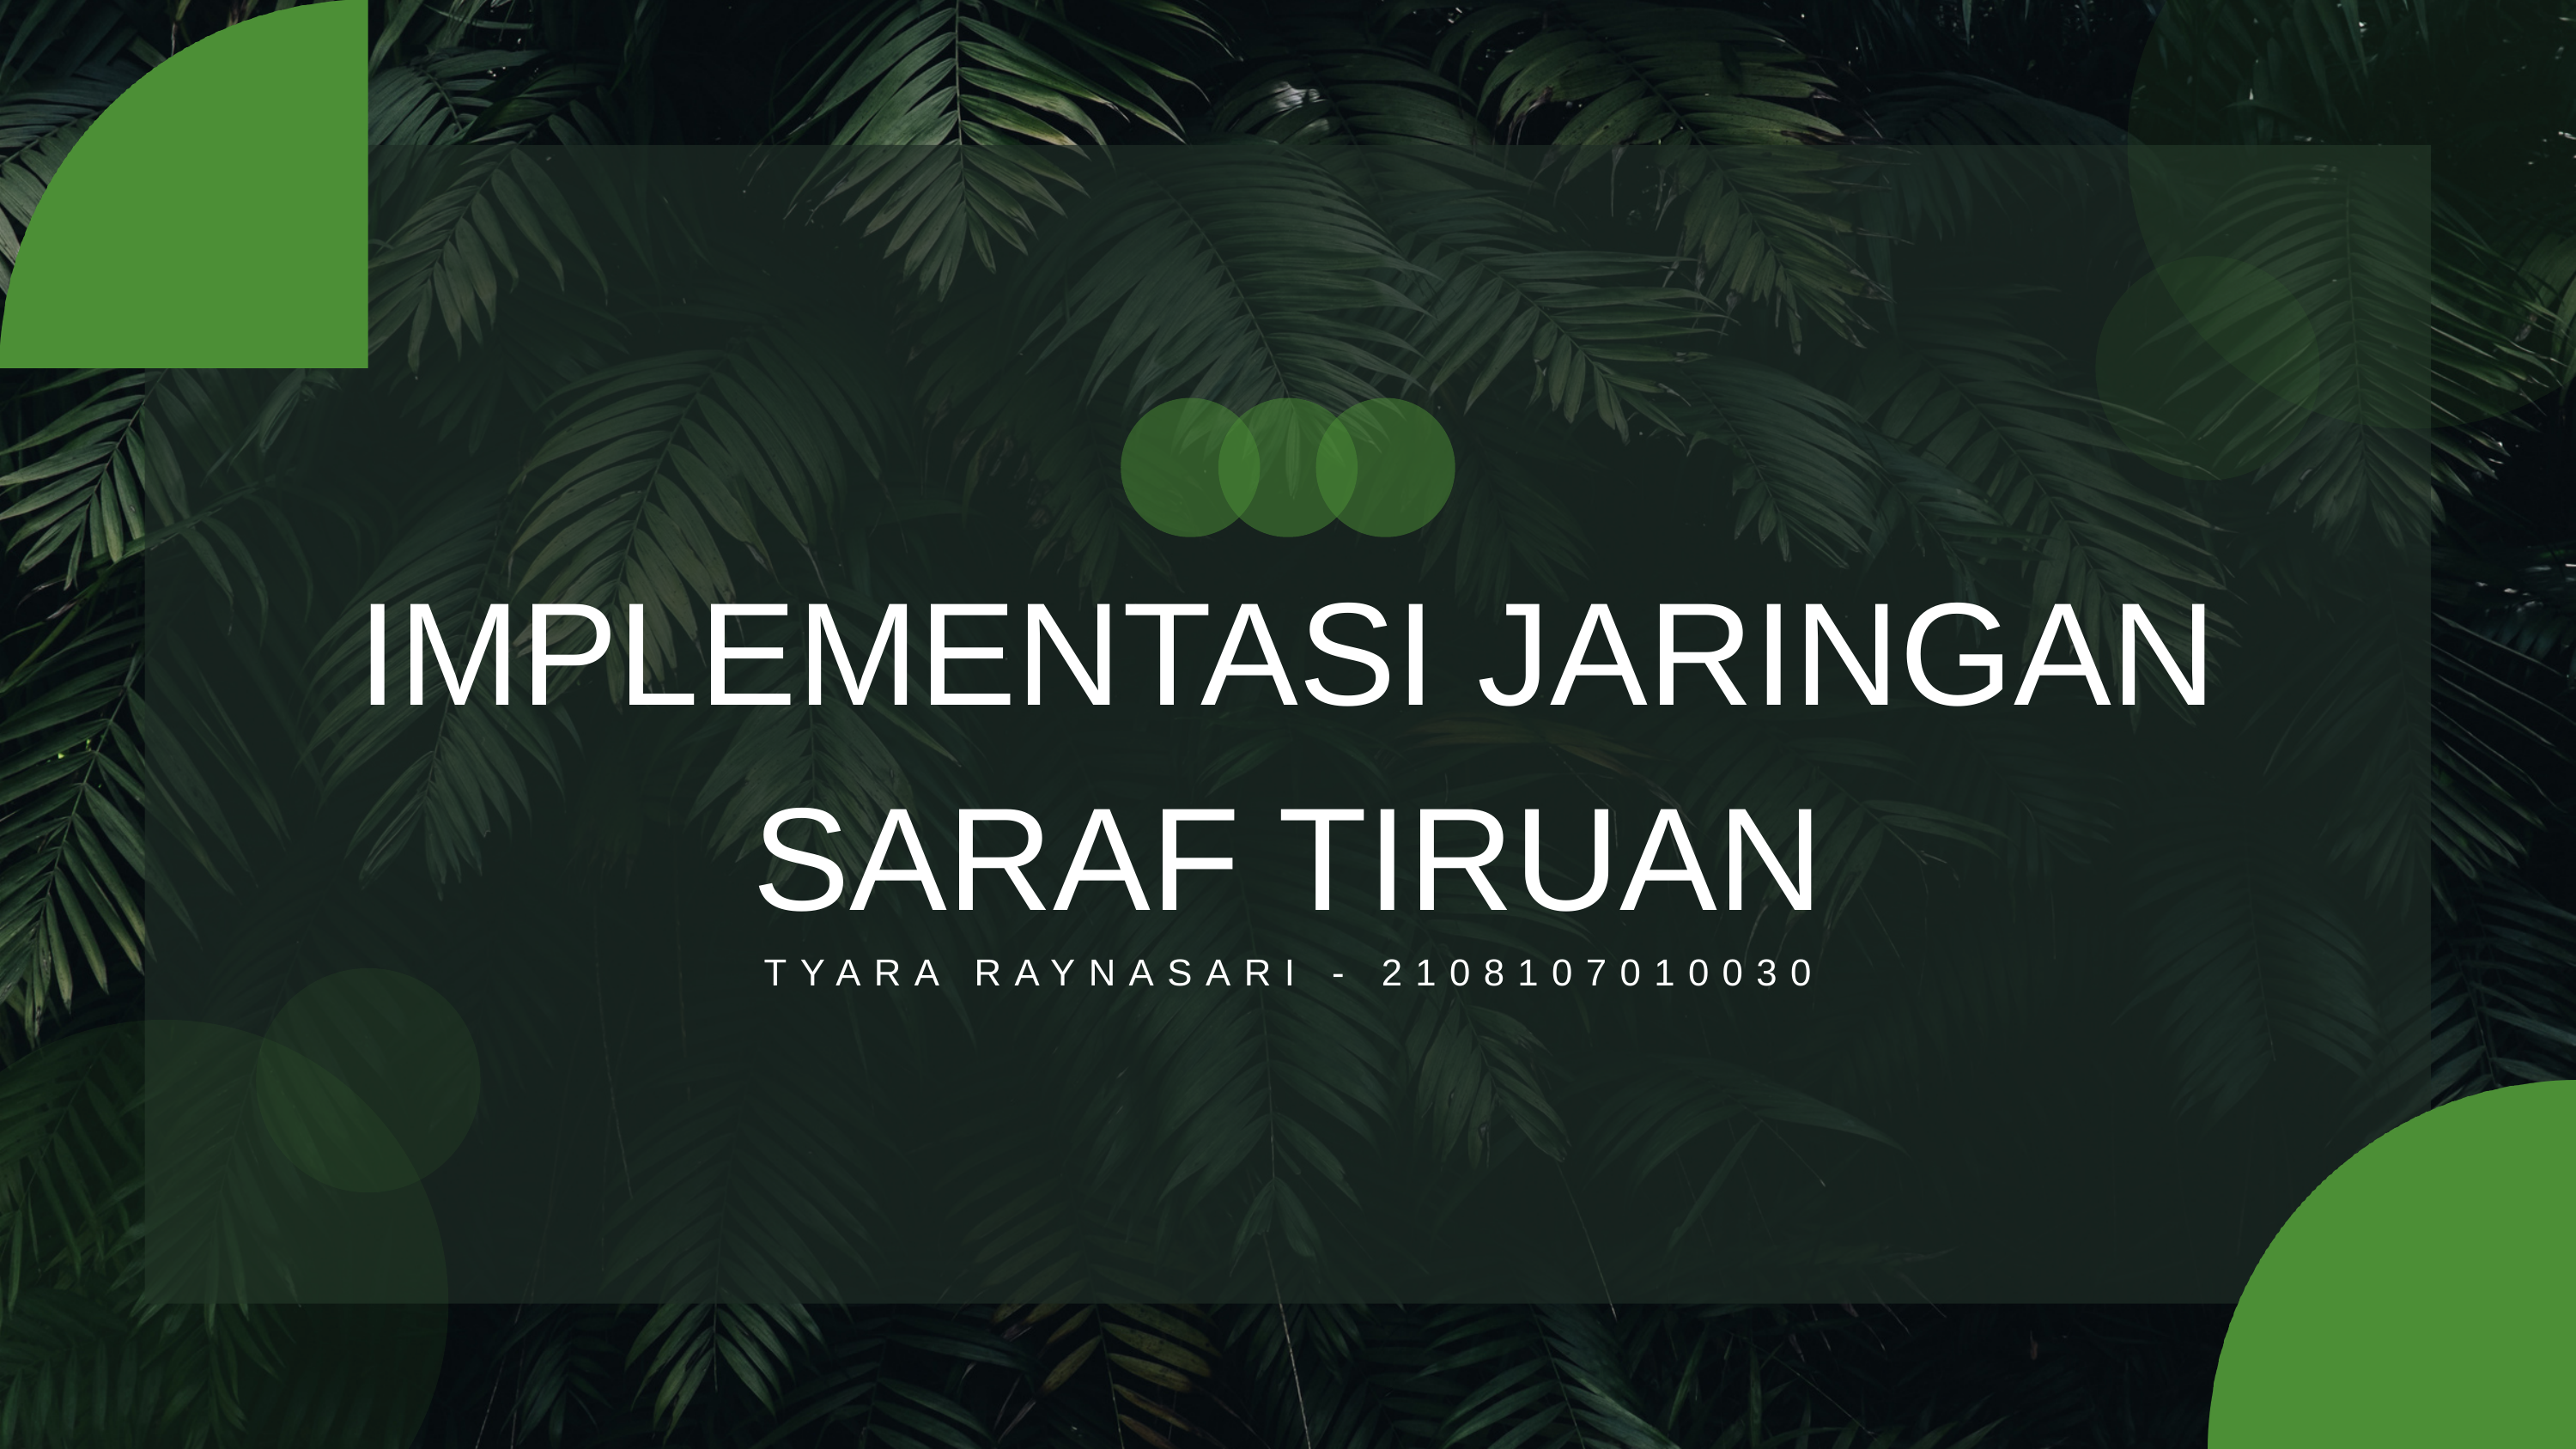

IMPLEMENTASI JARINGAN SARAF TIRUAN
TYARA RAYNASARI - 2108107010030